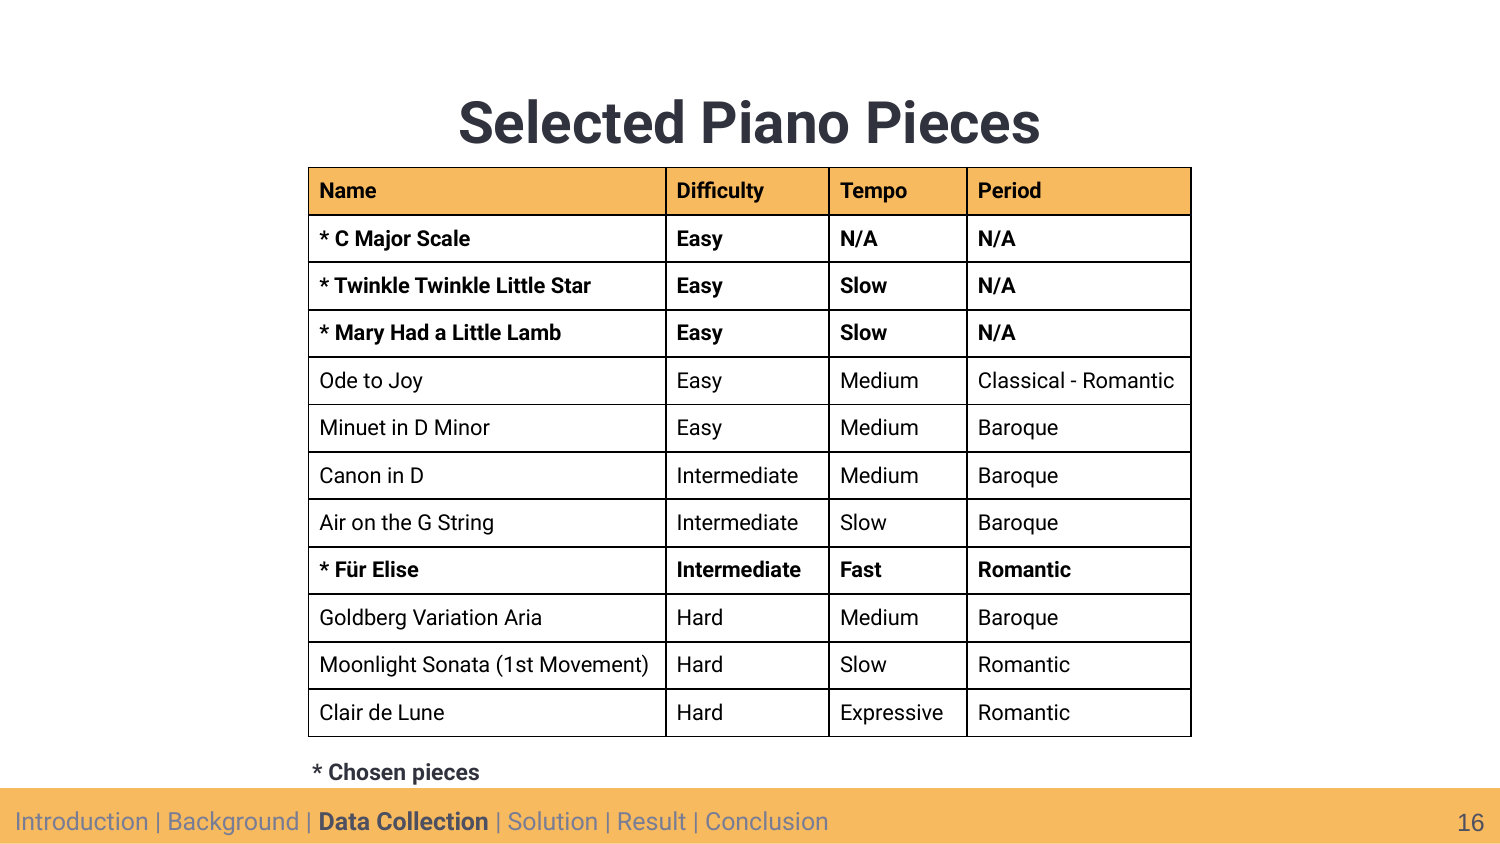

# Selected Piano Pieces
| Name | Difficulty | Tempo | Period |
| --- | --- | --- | --- |
| \* C Major Scale | Easy | N/A | N/A |
| \* Twinkle Twinkle Little Star | Easy | Slow | N/A |
| \* Mary Had a Little Lamb | Easy | Slow | N/A |
| Ode to Joy | Easy | Medium | Classical - Romantic |
| Minuet in D Minor | Easy | Medium | Baroque |
| Canon in D | Intermediate | Medium | Baroque |
| Air on the G String | Intermediate | Slow | Baroque |
| \* Für Elise | Intermediate | Fast | Romantic |
| Goldberg Variation Aria | Hard | Medium | Baroque |
| Moonlight Sonata (1st Movement) | Hard | Slow | Romantic |
| Clair de Lune | Hard | Expressive | Romantic |
* Chosen pieces
Introduction | Background | Data Collection | Solution | Result | Conclusion